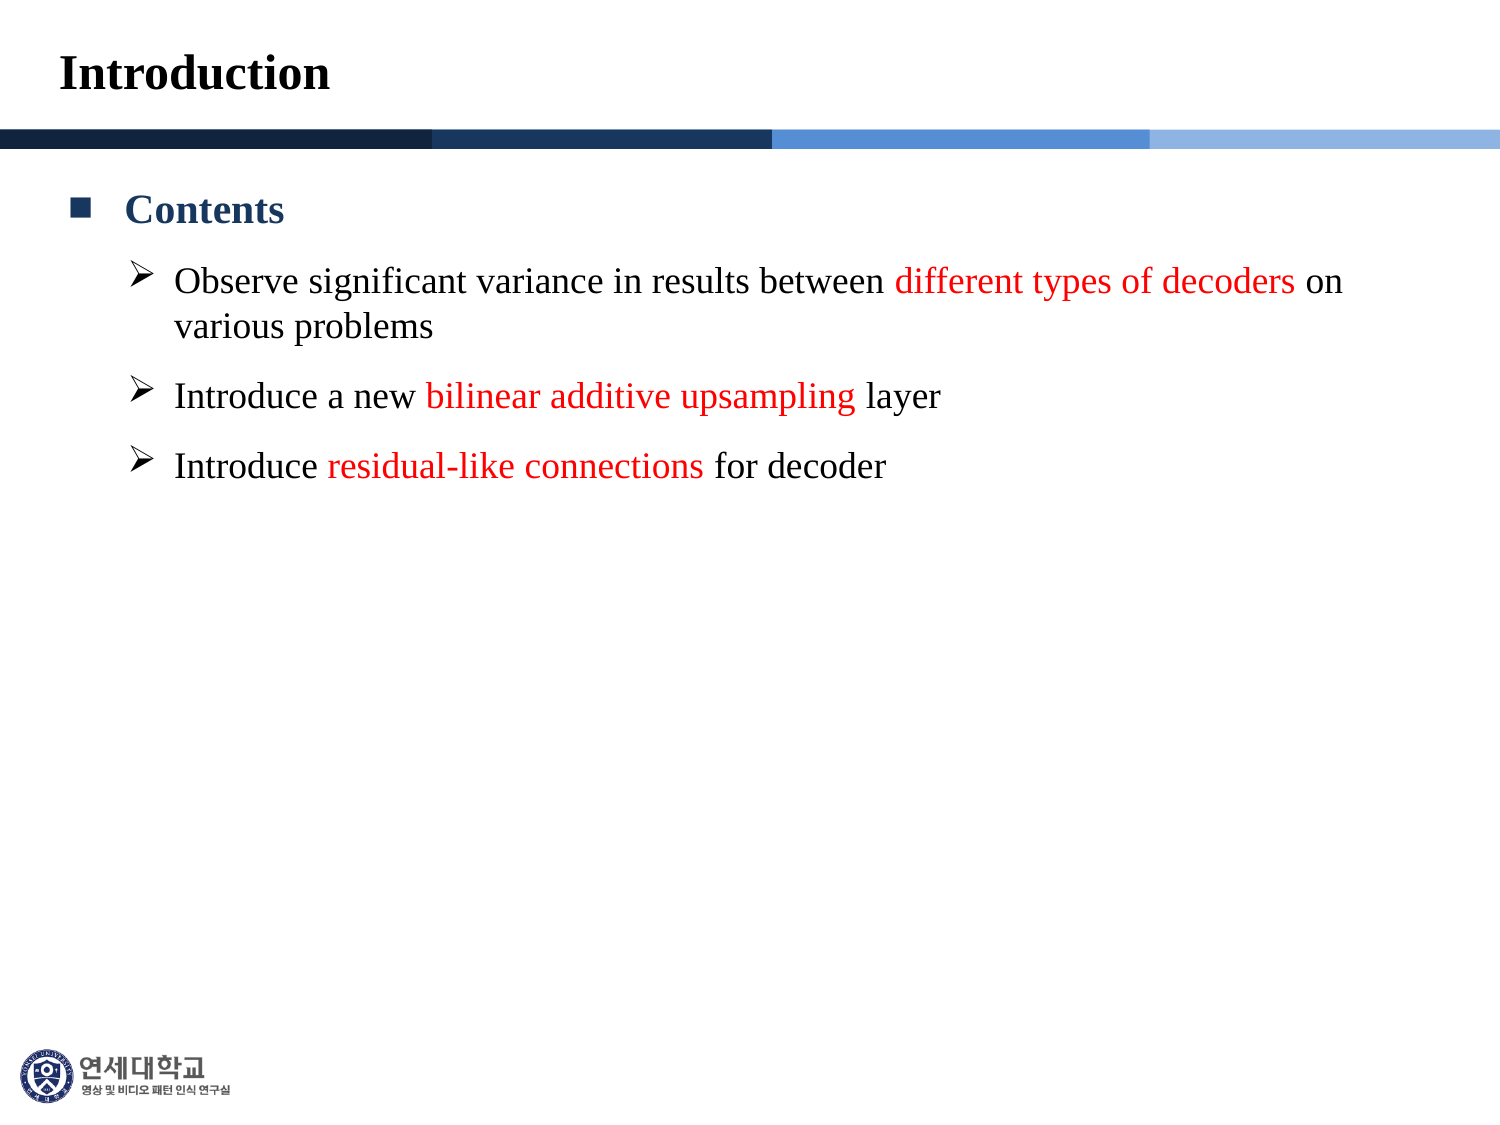

# Introduction
Contents
Observe significant variance in results between different types of decoders on various problems
Introduce a new bilinear additive upsampling layer
Introduce residual-like connections for decoder